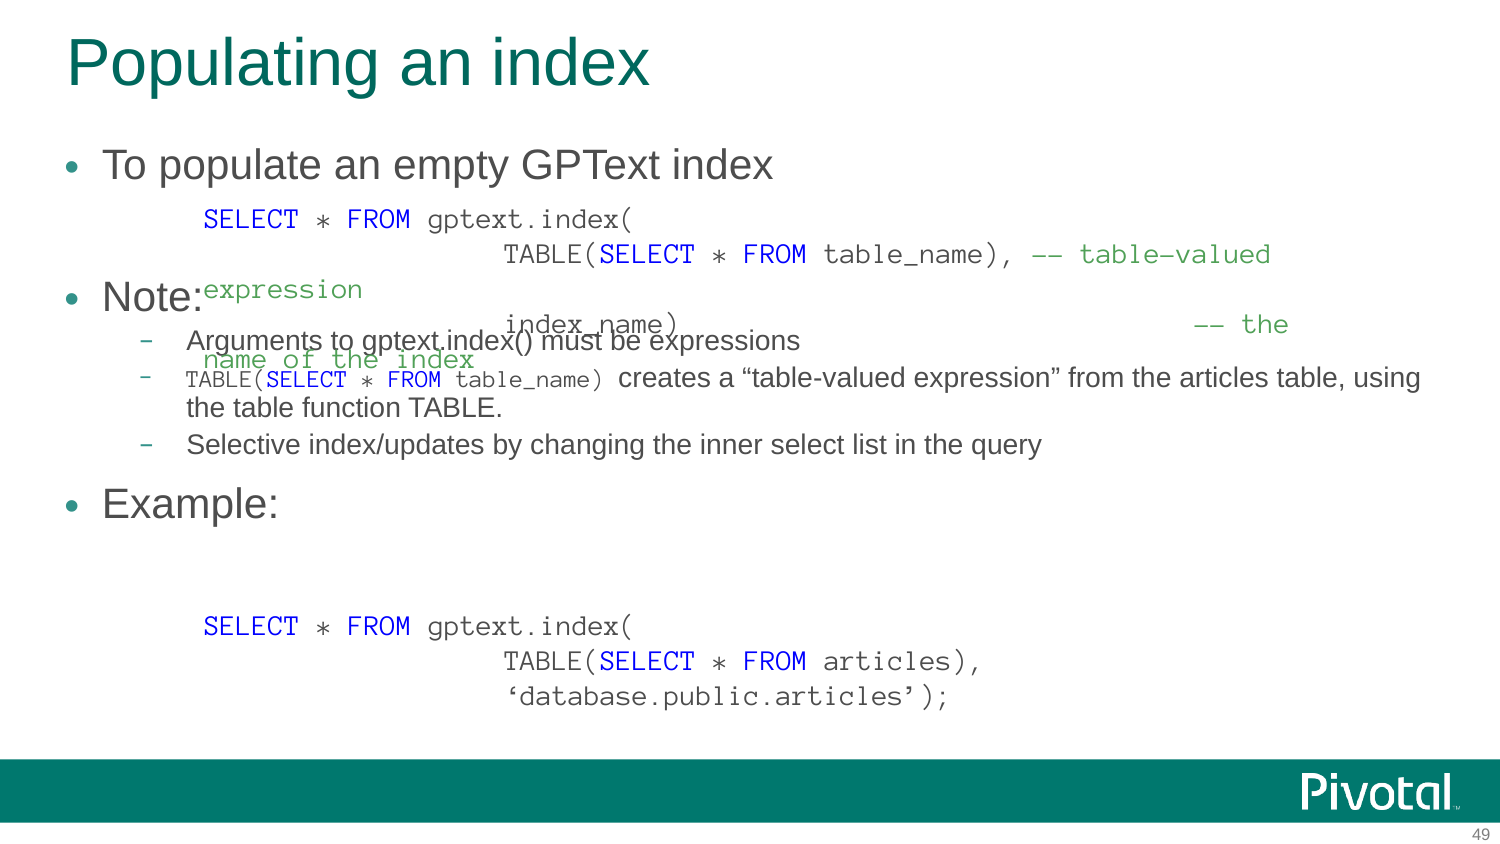

# Populating an index
To populate an empty GPText index

Note:
Arguments to gptext.index() must be expressions
TABLE(SELECT * FROM table_name) creates a “table-valued expression” from the articles table, using the table function TABLE.
Selective index/updates by changing the inner select list in the query
Example:

SELECT * FROM gptext.index(
		TABLE(SELECT * FROM table_name), -- table-valued expression
		index_name)		               -- the name of the index
SELECT * FROM gptext.index(
		TABLE(SELECT * FROM articles),
		‘database.public.articles’);